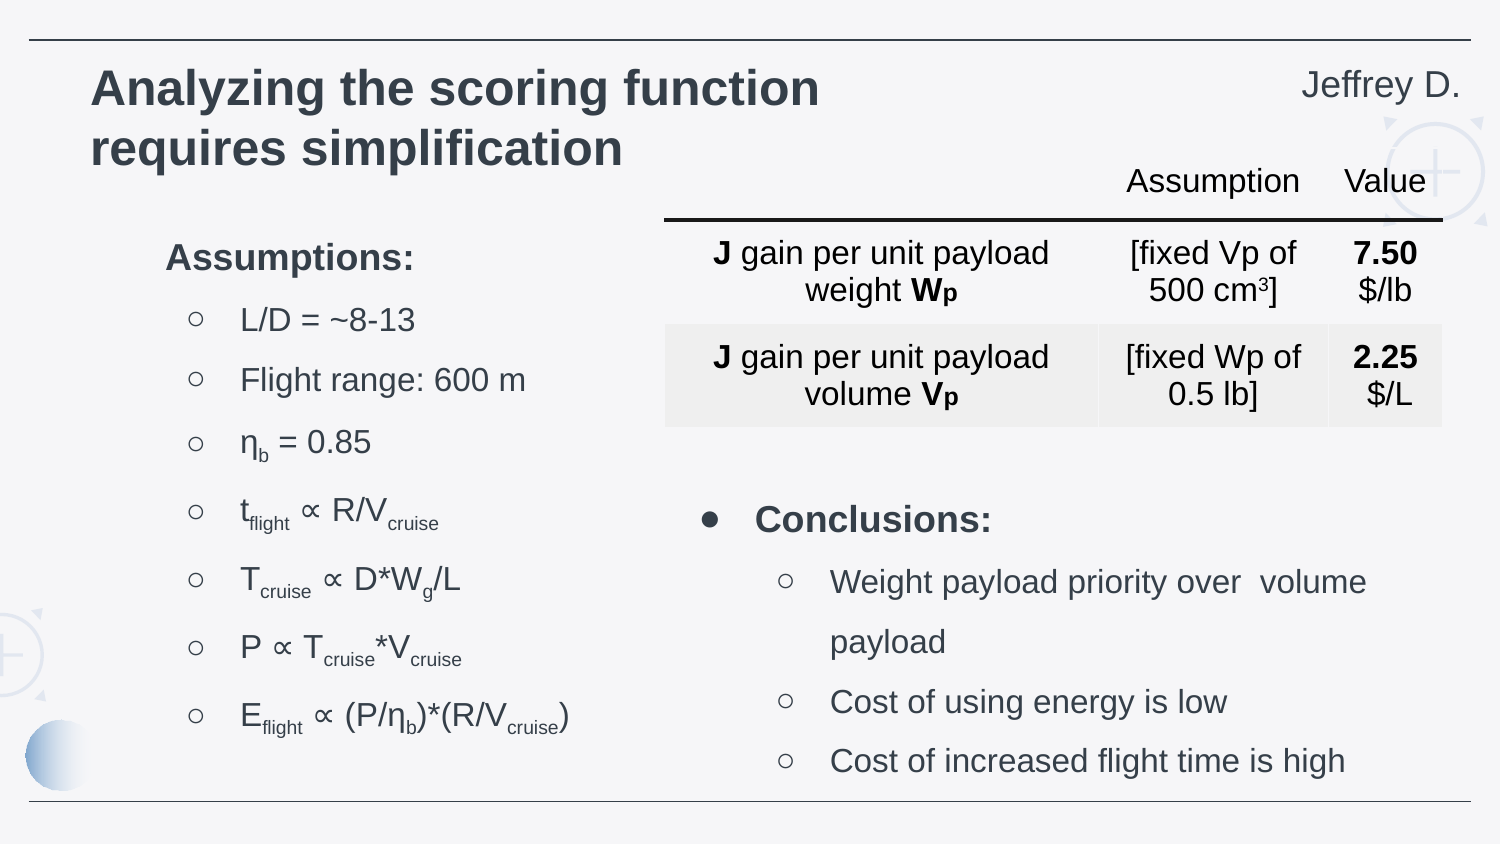

Jeffrey D.
# Analyzing the scoring function requires simplification
|  | Assumption | Value |
| --- | --- | --- |
| J gain per unit payload weight Wp | [fixed Vp of 500 cm3] | 7.50 $/lb |
| J gain per unit payload volume Vp | [fixed Wp of 0.5 lb] | 2.25 $/L |
Assumptions:
L/D = ~8-13
Flight range: 600 m
ηb = 0.85
tflight ∝ R/Vcruise
Tcruise ∝ D*Wg/L
P ∝ Tcruise*Vcruise
Eflight ∝ (P/ηb)*(R/Vcruise)
Conclusions:
Weight payload priority over  volume payload
Cost of using energy is low
Cost of increased flight time is high